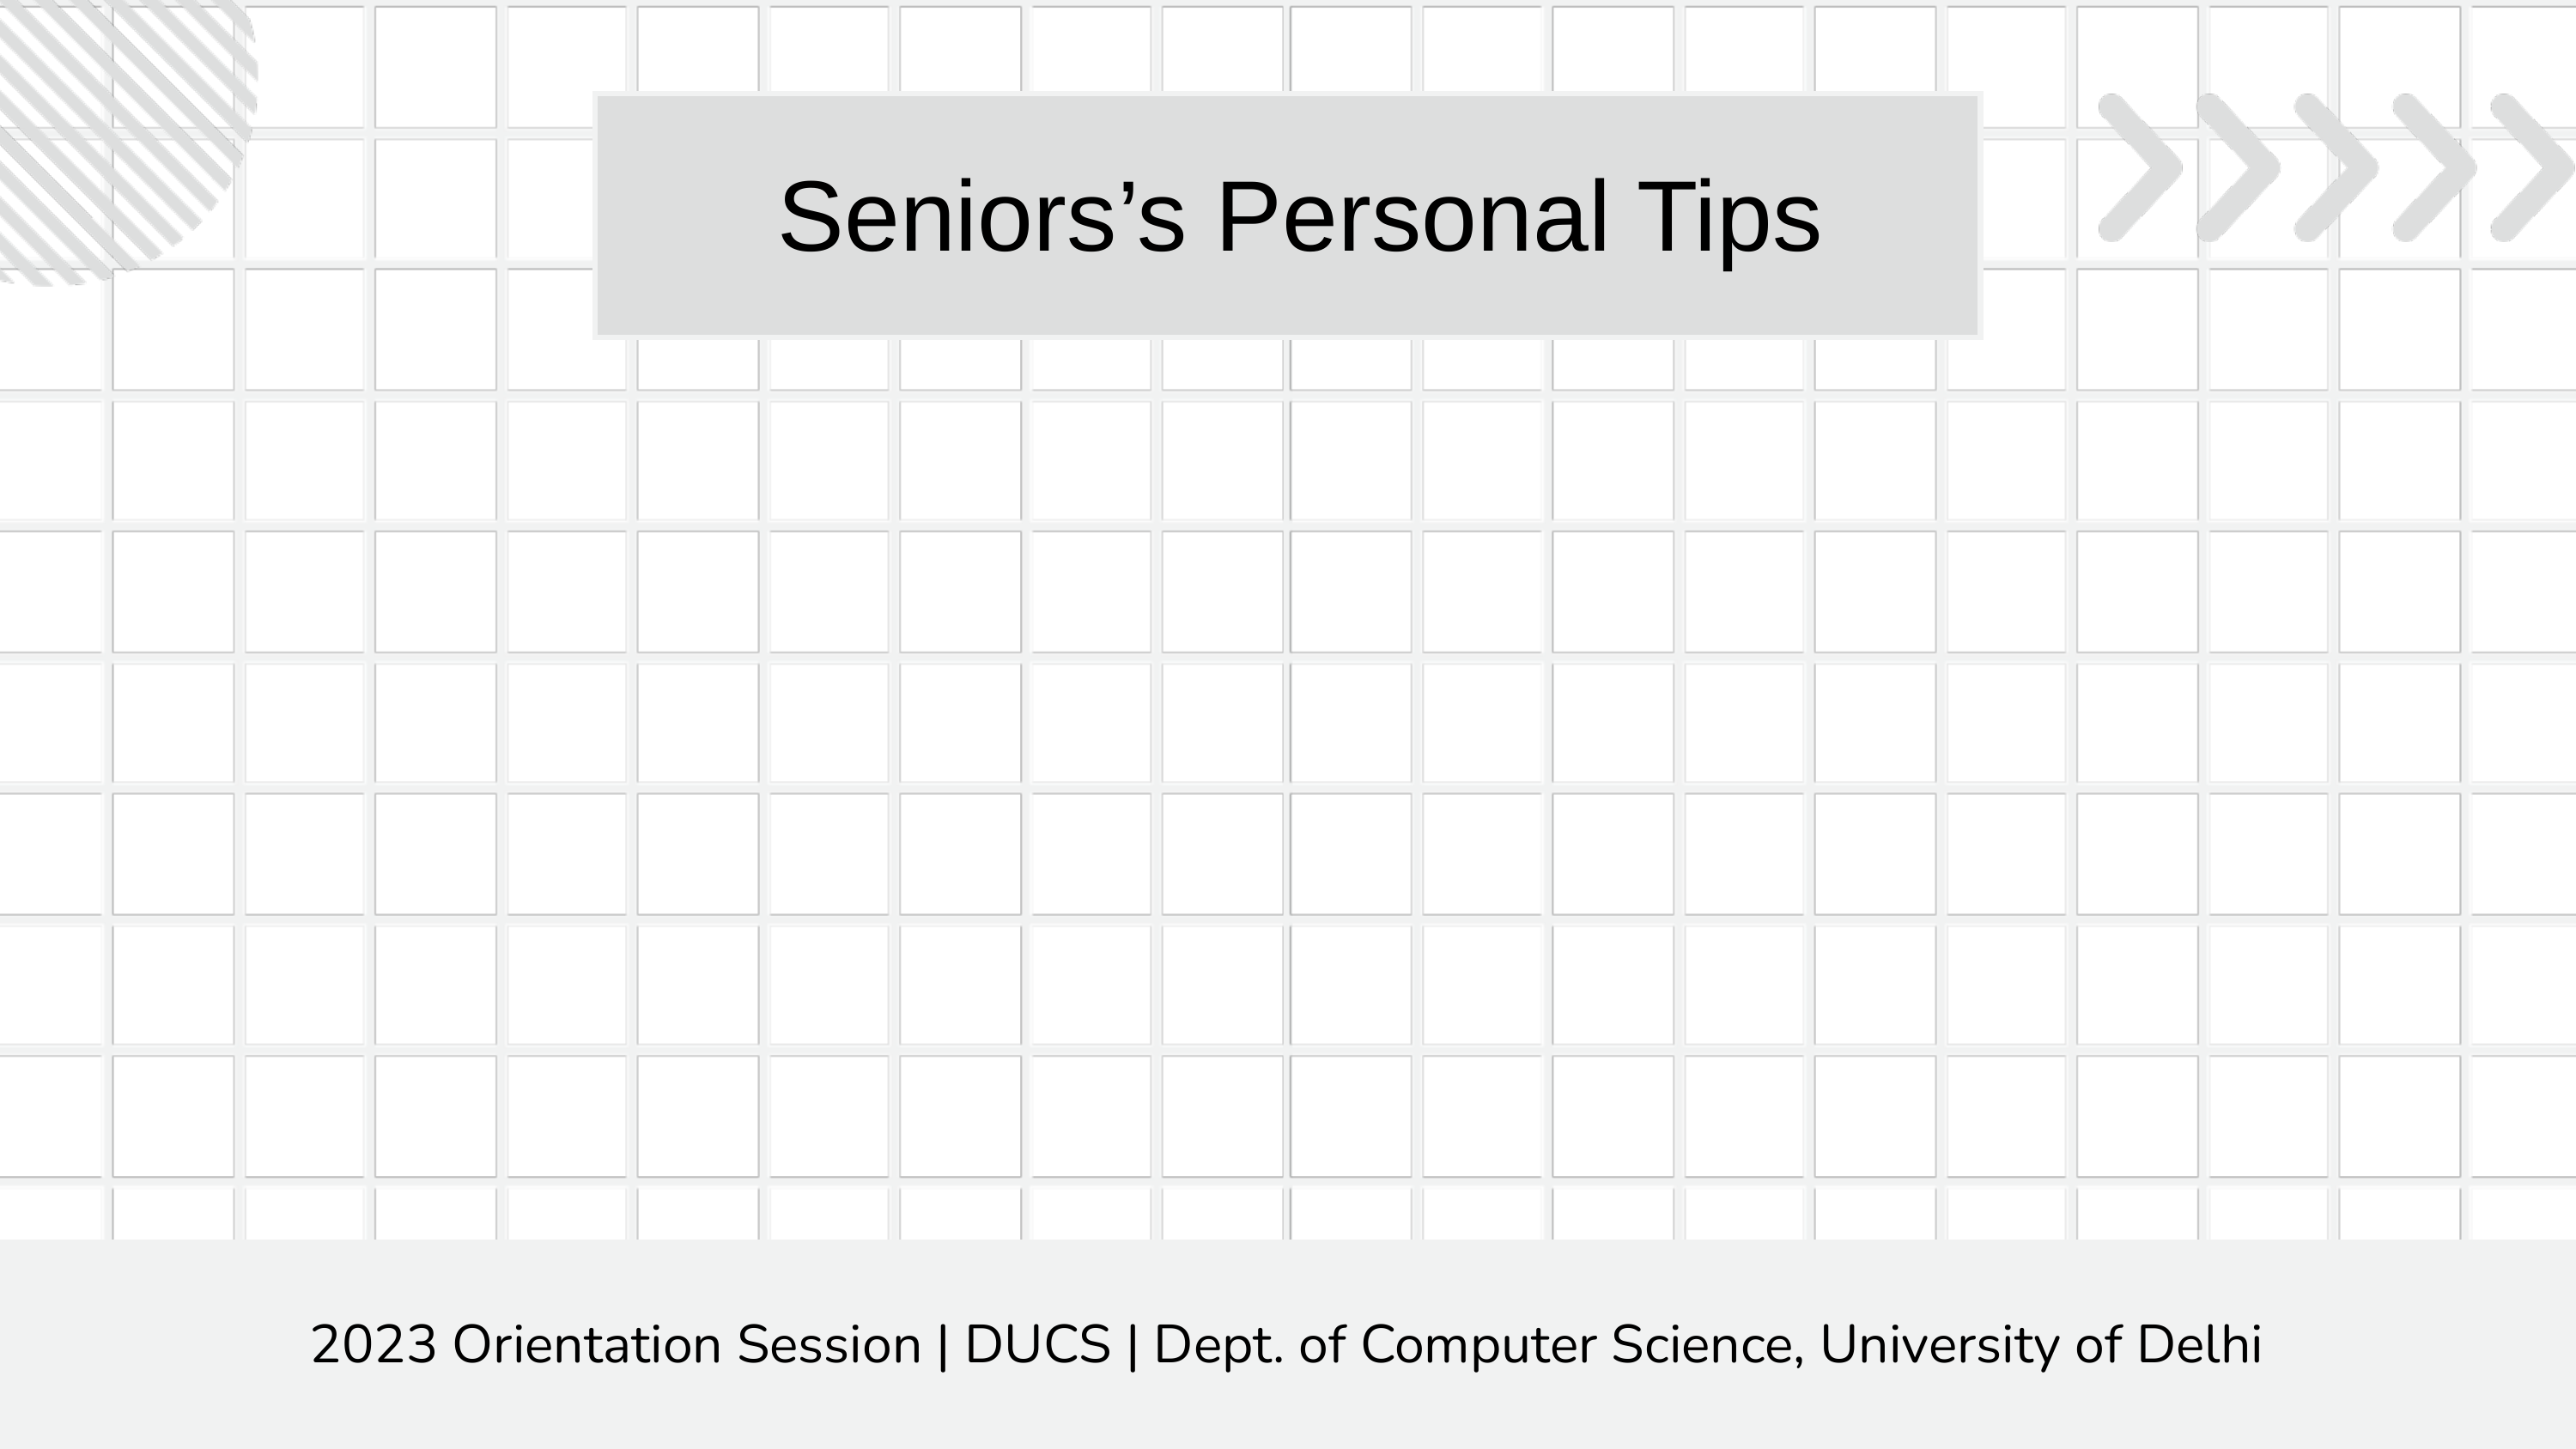

Seniors’s Personal Tips

2023 Orientation Session | DUCS | Dept. of Computer Science, University of Delhi